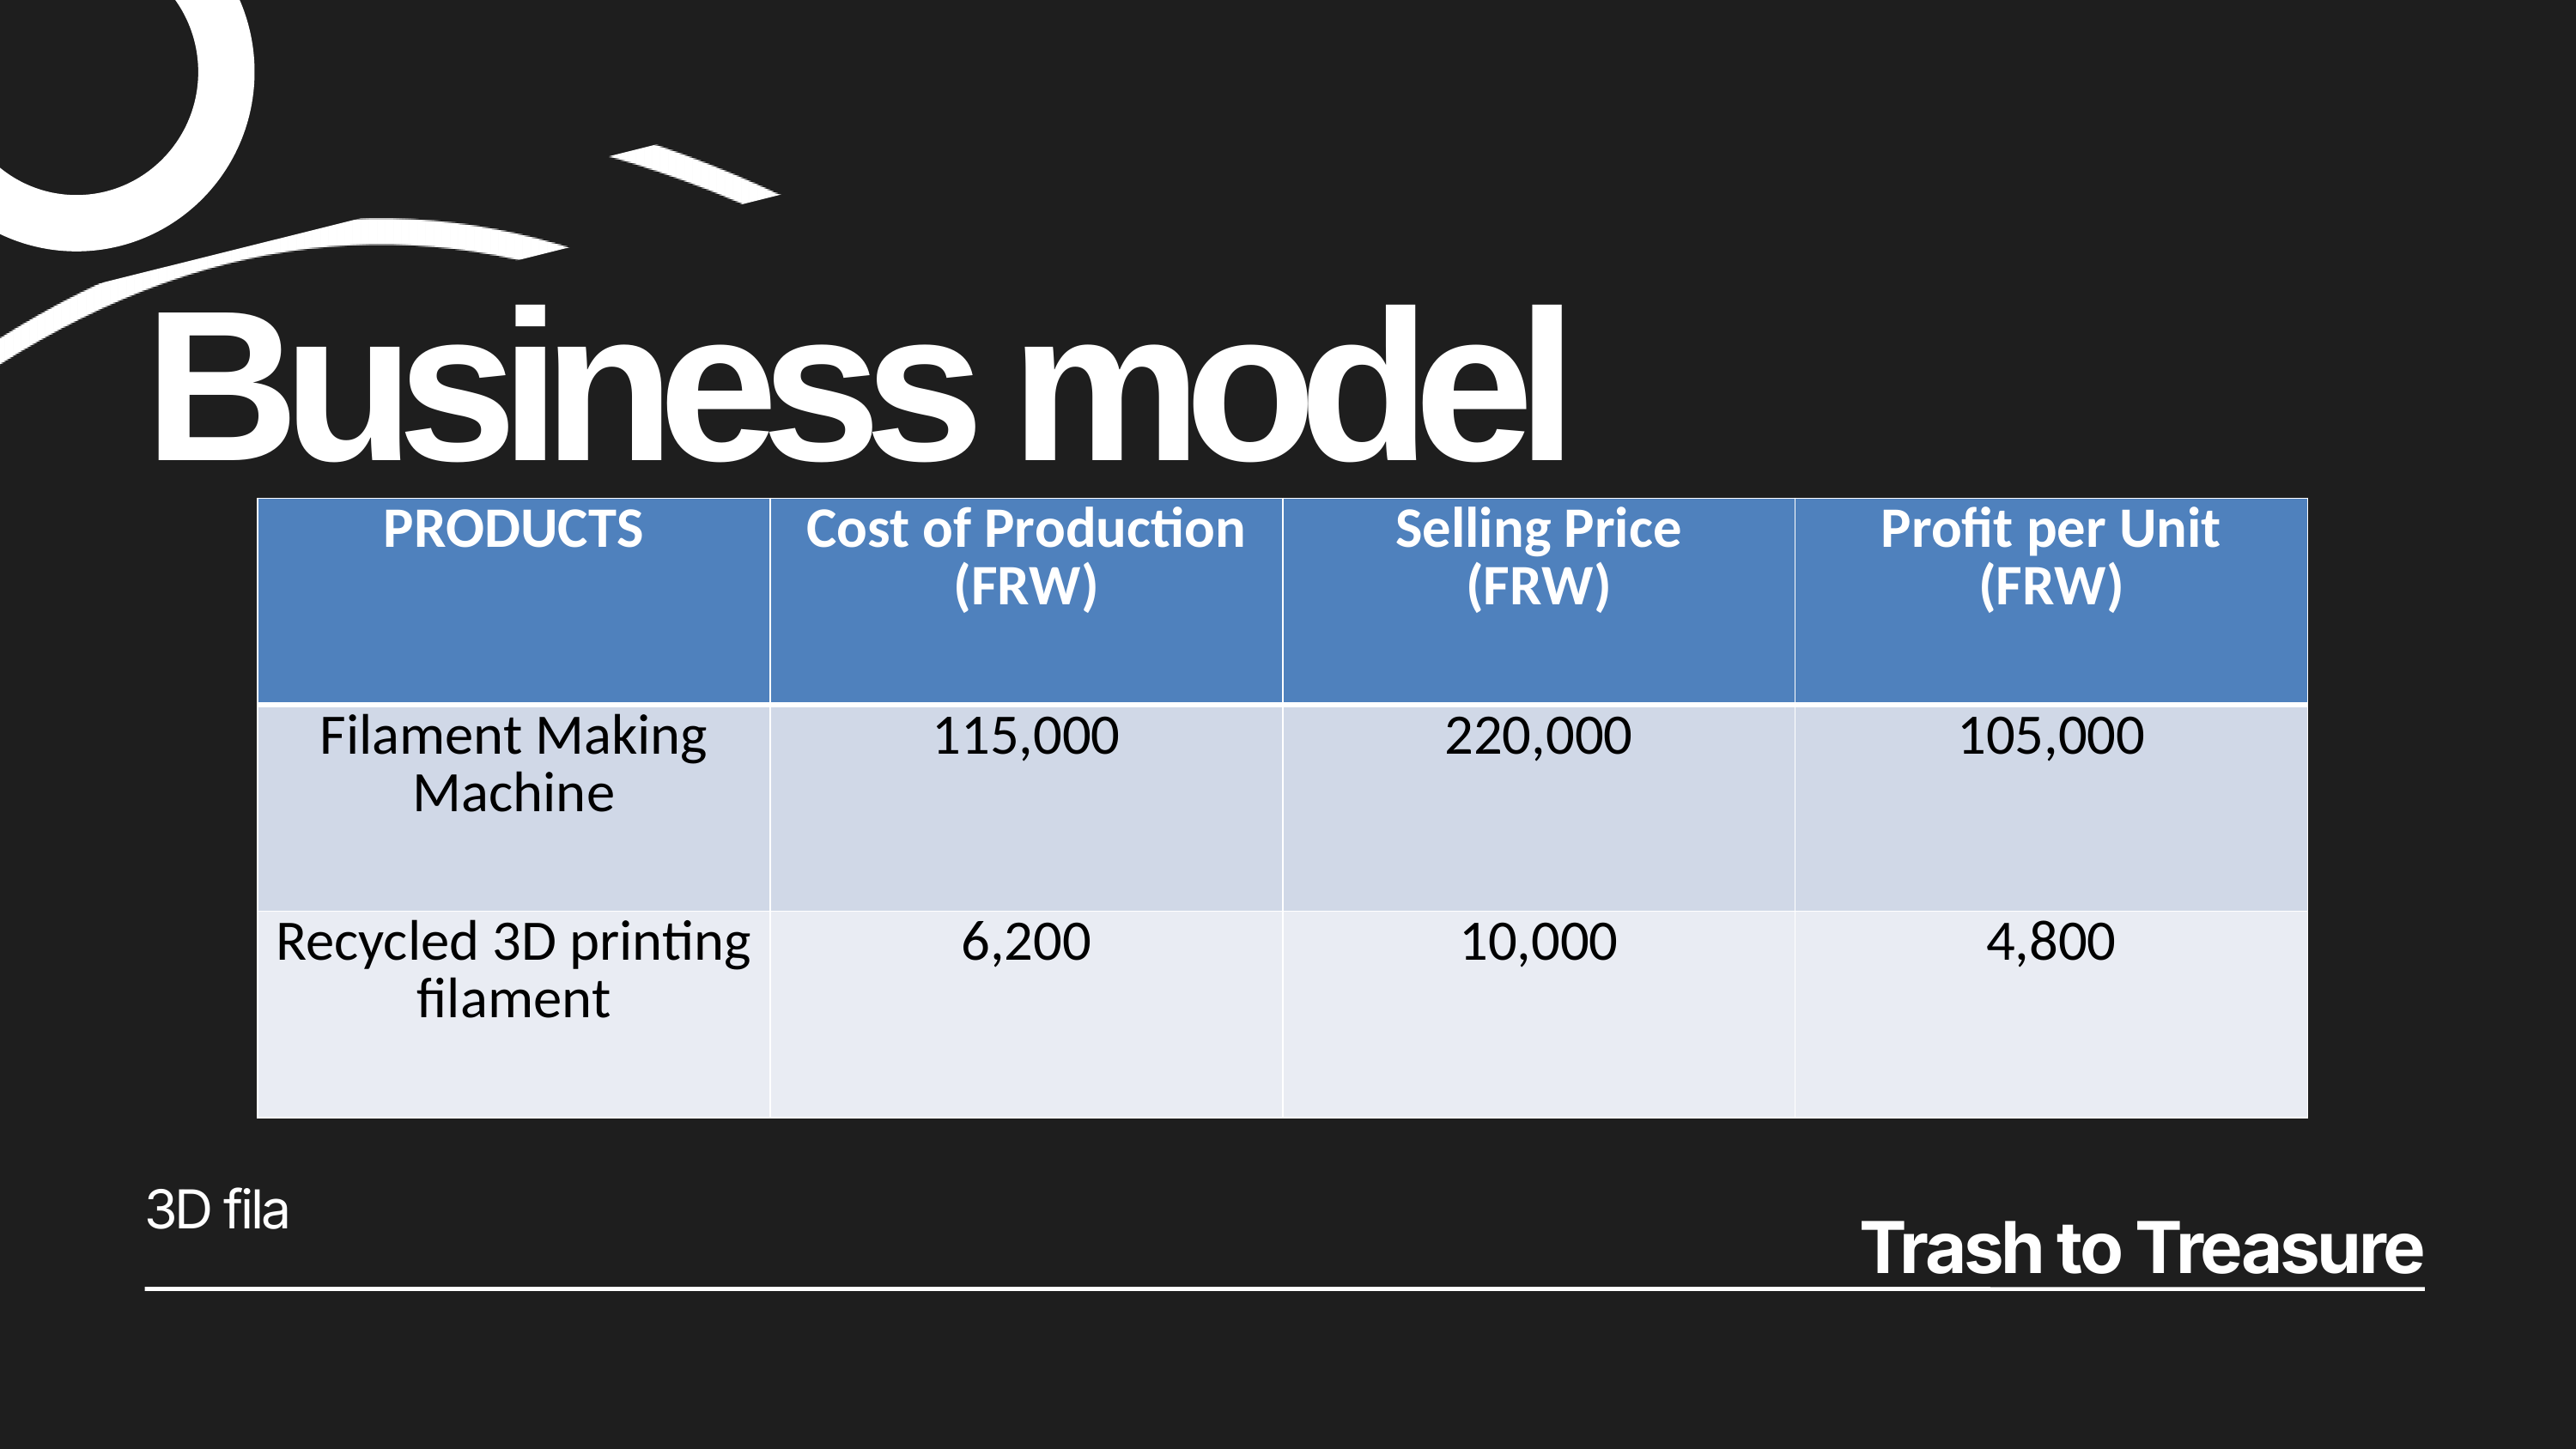

Business model
| PRODUCTS | Cost of Production (FRW) | Selling Price (FRW) | Profit per Unit (FRW) |
| --- | --- | --- | --- |
| Filament Making Machine | 115,000 | 220,000 | 105,000 |
| Recycled 3D printing filament | 6,200 | 10,000 | 4,800 |
3D fila
Trash to Treasure